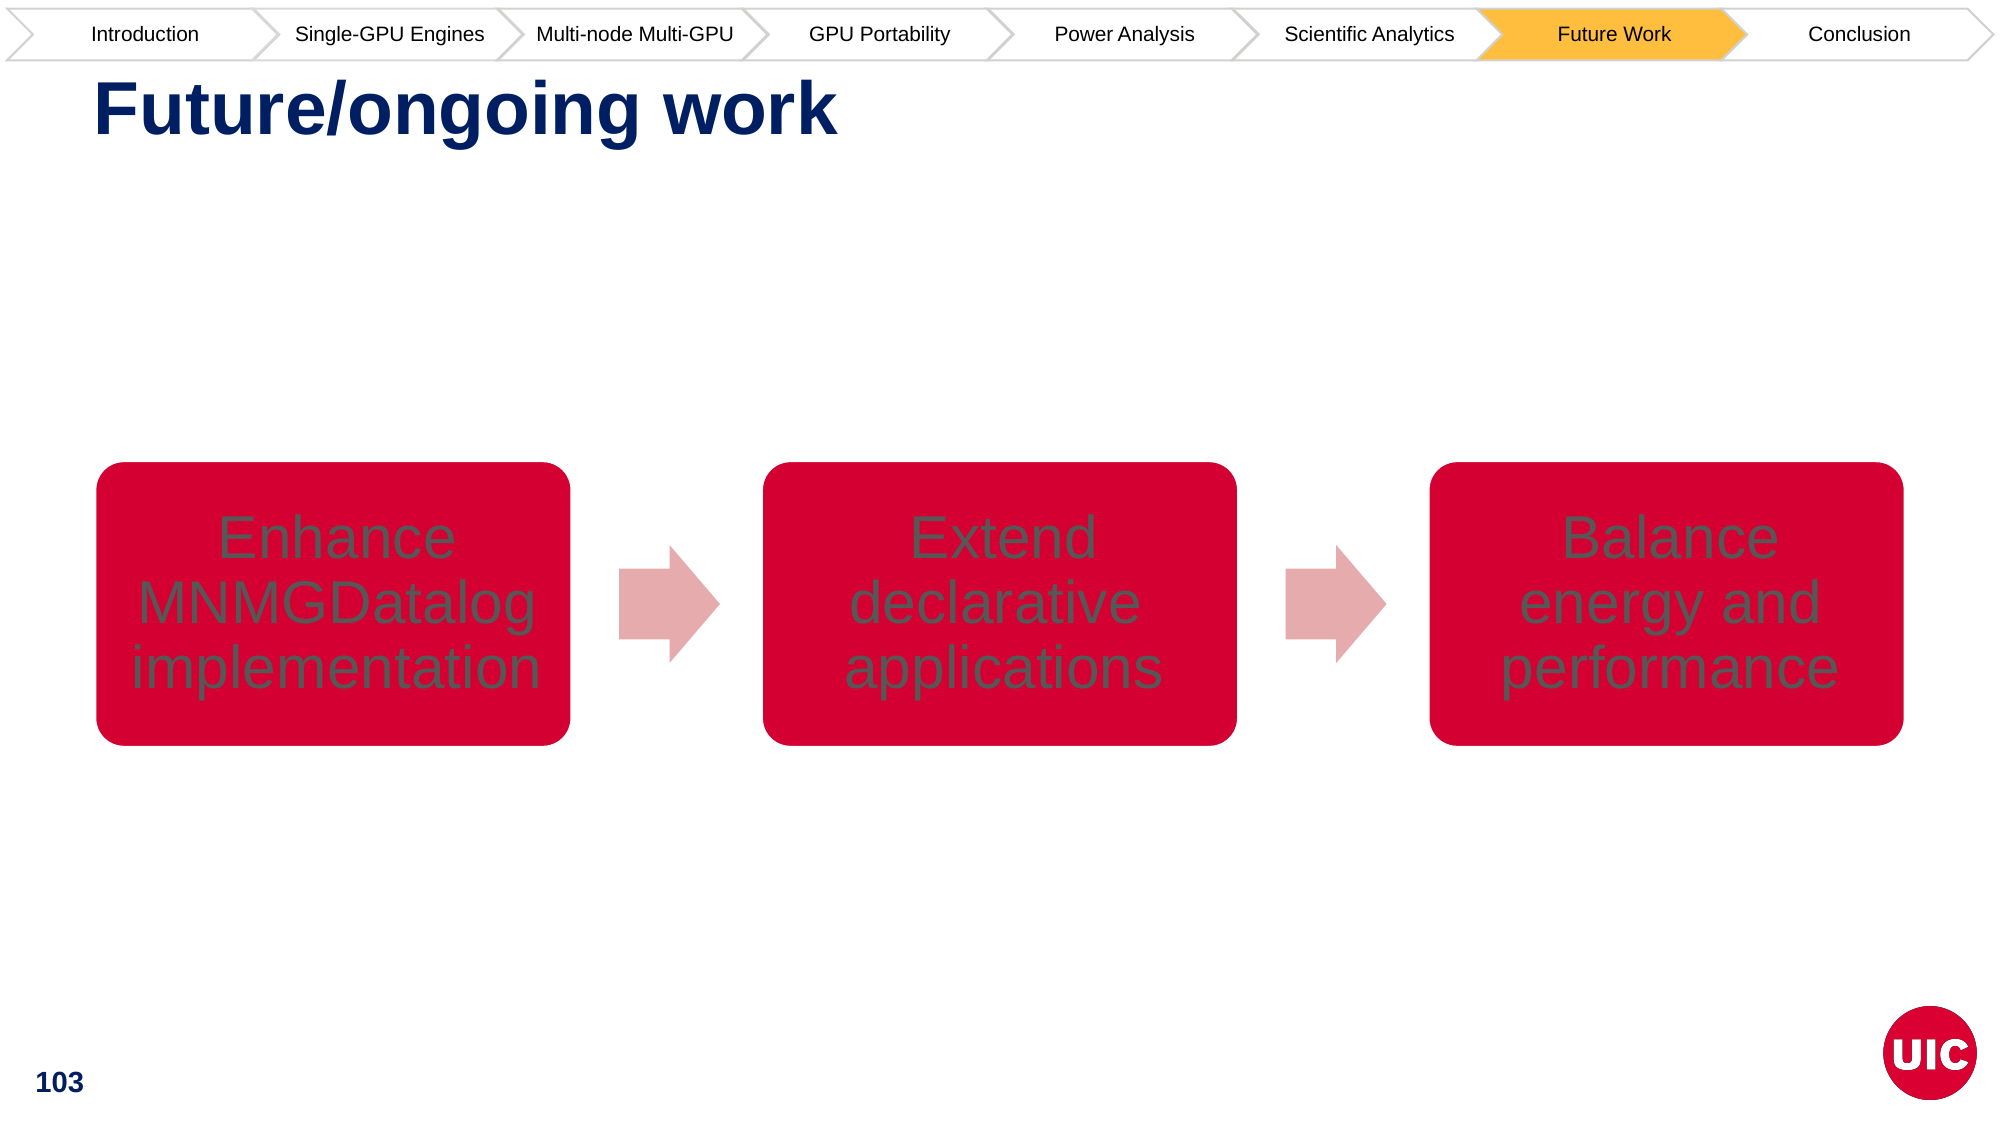

Introduction
Single-GPU Engines
Multi-node Multi-GPU
GPU Portability
Power Analysis
Scientific Analytics
Future Work
Conclusion
# Future/ongoing work
Enhance MNMGDatalog implementation

Extend declarative  applications

Balance energy and performance